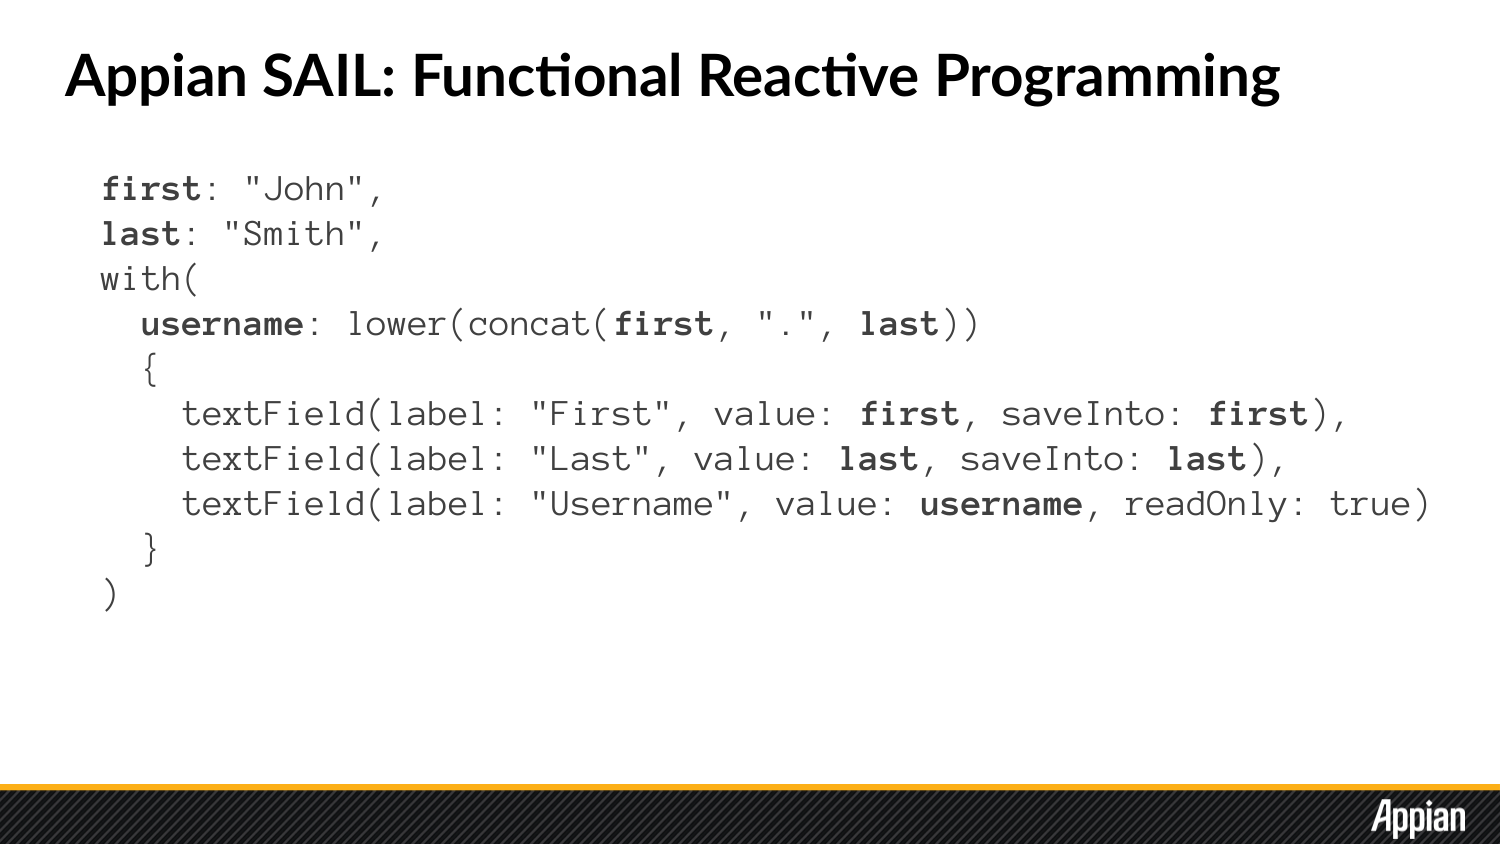

# Appian SAIL: Functional Reactive Programming
first: "John",
last: "Smith",
with(
  username: lower(concat(first, ".", last))
  {
    textField(label: "First", value: first, saveInto: first),
    textField(label: "Last", value: last, saveInto: last),
    textField(label: "Username", value: username, readOnly: true)
  }
)